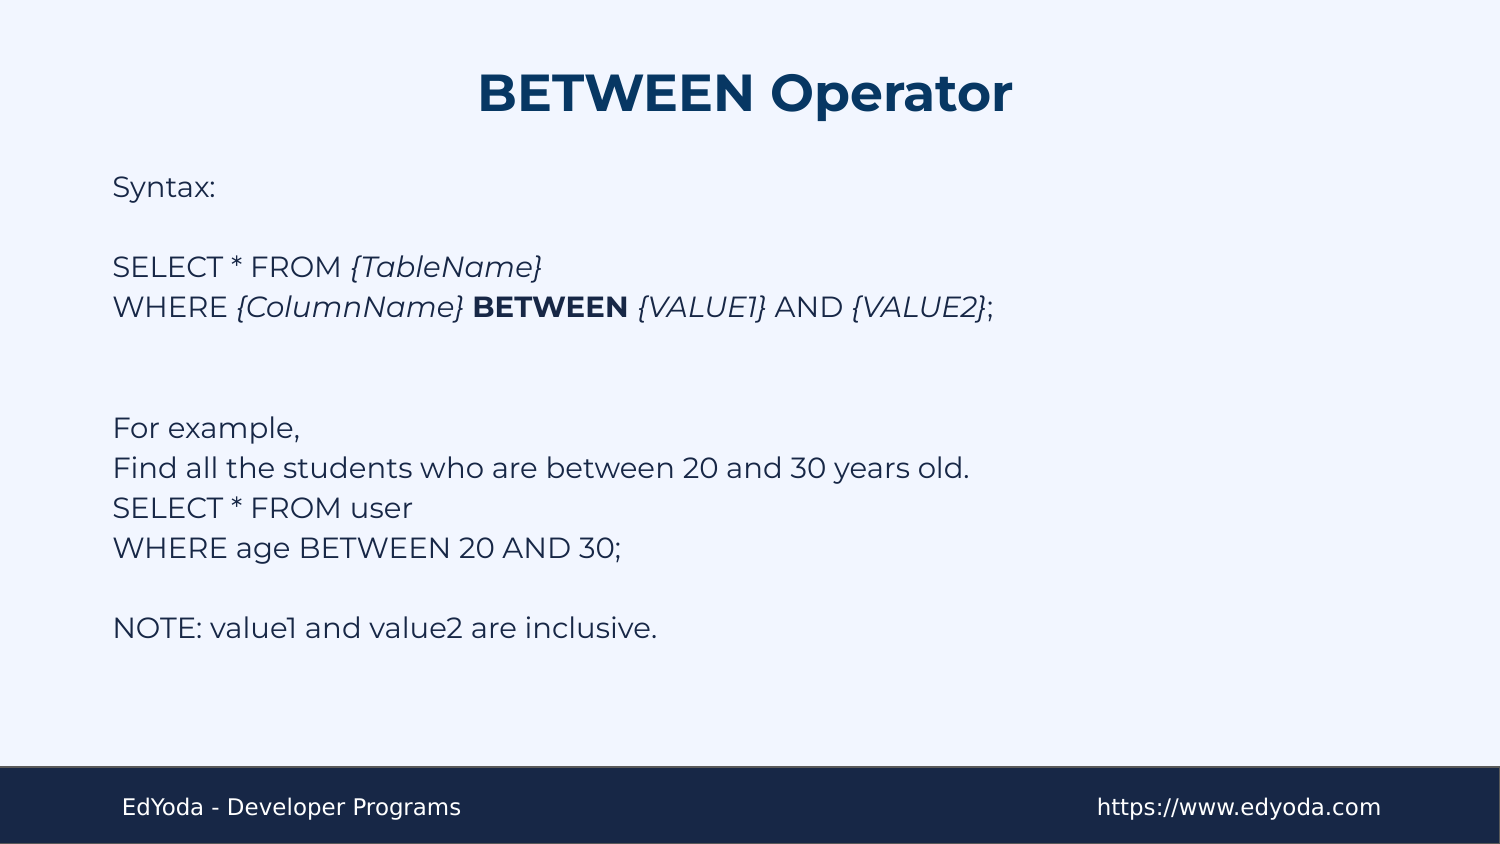

# BETWEEN Operator
Syntax:

SELECT * FROM {TableName}
WHERE {ColumnName} BETWEEN {VALUE1} AND {VALUE2};

For example,
Find all the students who are between 20 and 30 years old.
SELECT * FROM user
WHERE age BETWEEN 20 AND 30;

NOTE: value1 and value2 are inclusive.

EdYoda - Developer Programs
https://www.edyoda.com